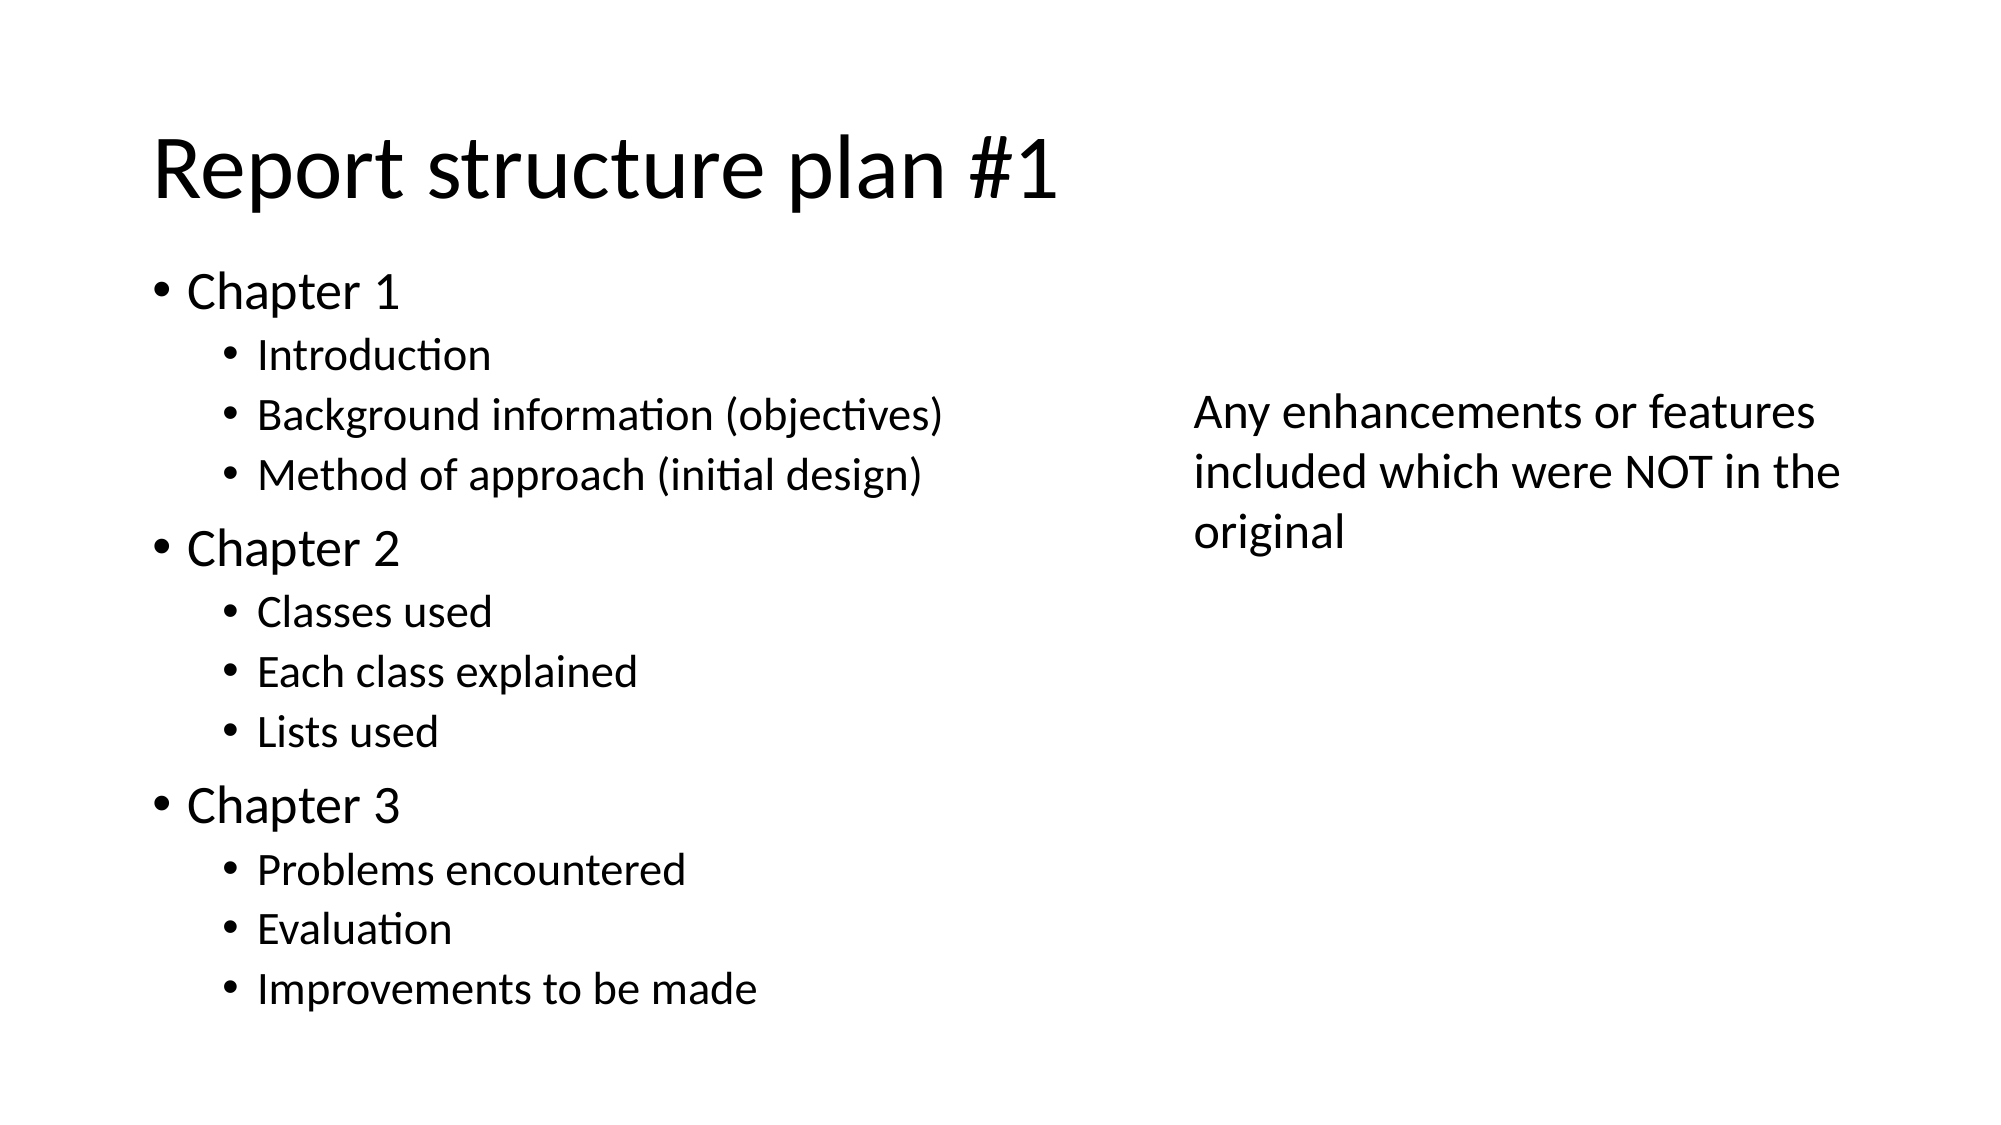

# Report structure plan #1
Chapter 1
Introduction
Background information (objectives)
Method of approach (initial design)
Chapter 2
Classes used
Each class explained
Lists used
Chapter 3
Problems encountered
Evaluation
Improvements to be made
Any enhancements or features included which were NOT in the original